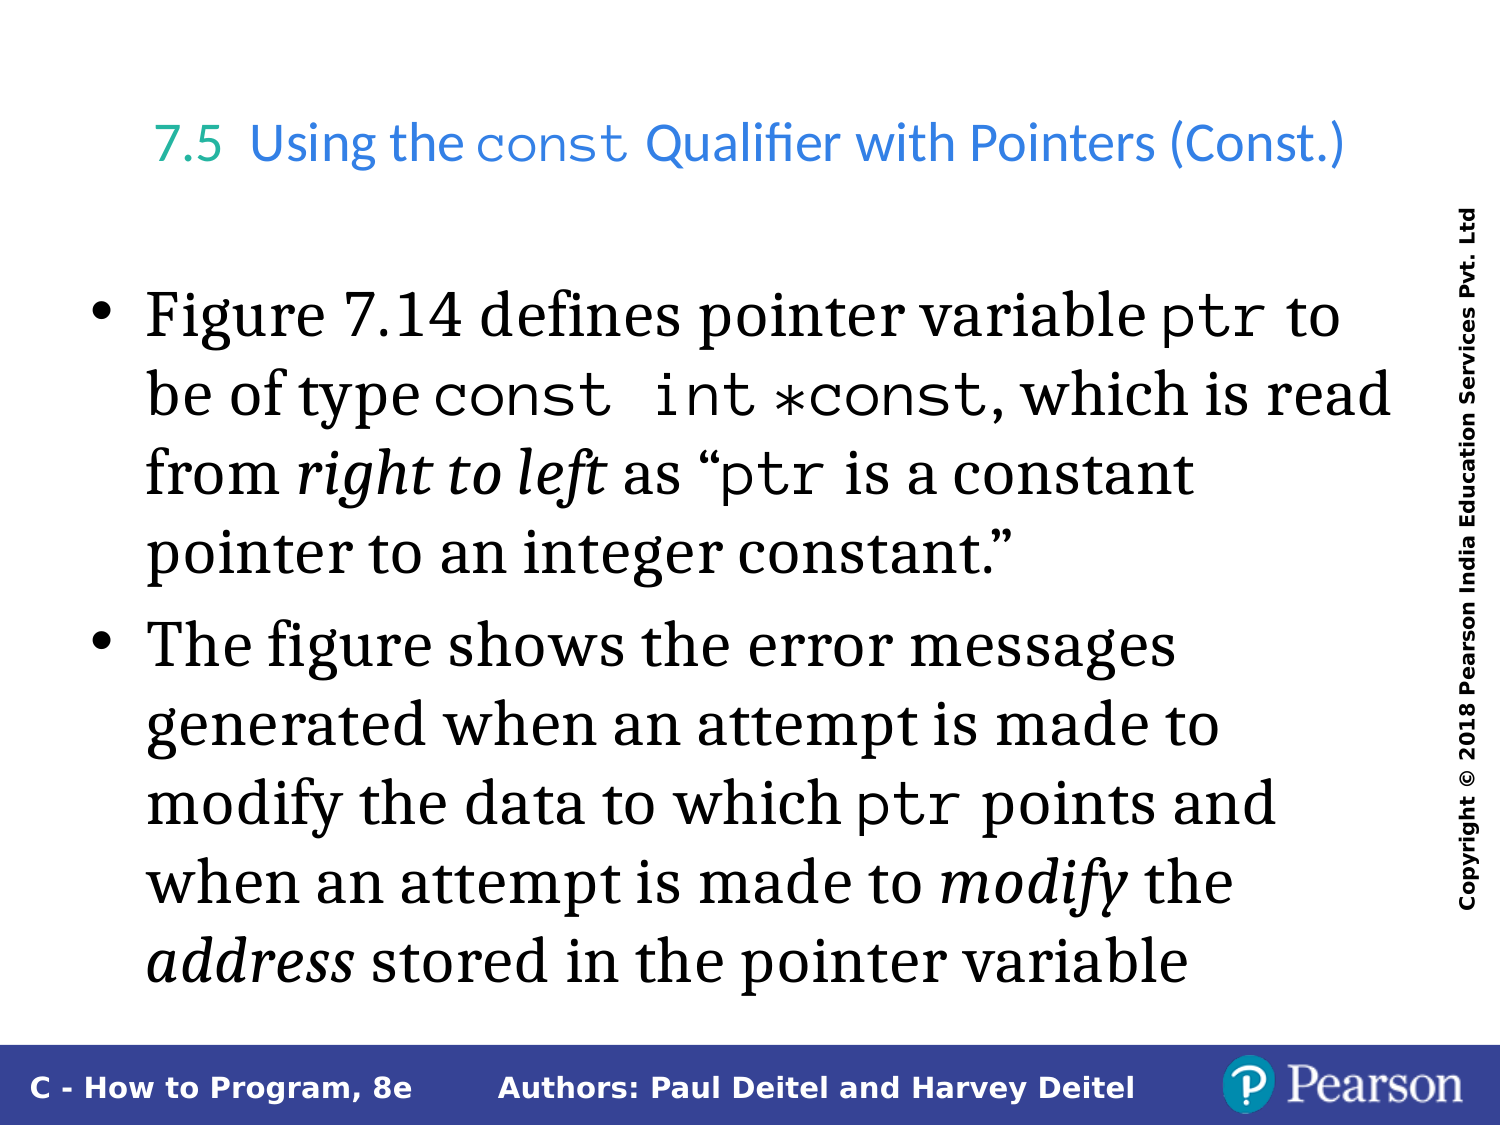

# 7.5  Using the const Qualifier with Pointers (Const.)
Figure 7.14 defines pointer variable ptr to be of type const int *const, which is read from right to left as “ptr is a constant pointer to an integer constant.”
The figure shows the error messages generated when an attempt is made to modify the data to which ptr points and when an attempt is made to modify the address stored in the pointer variable